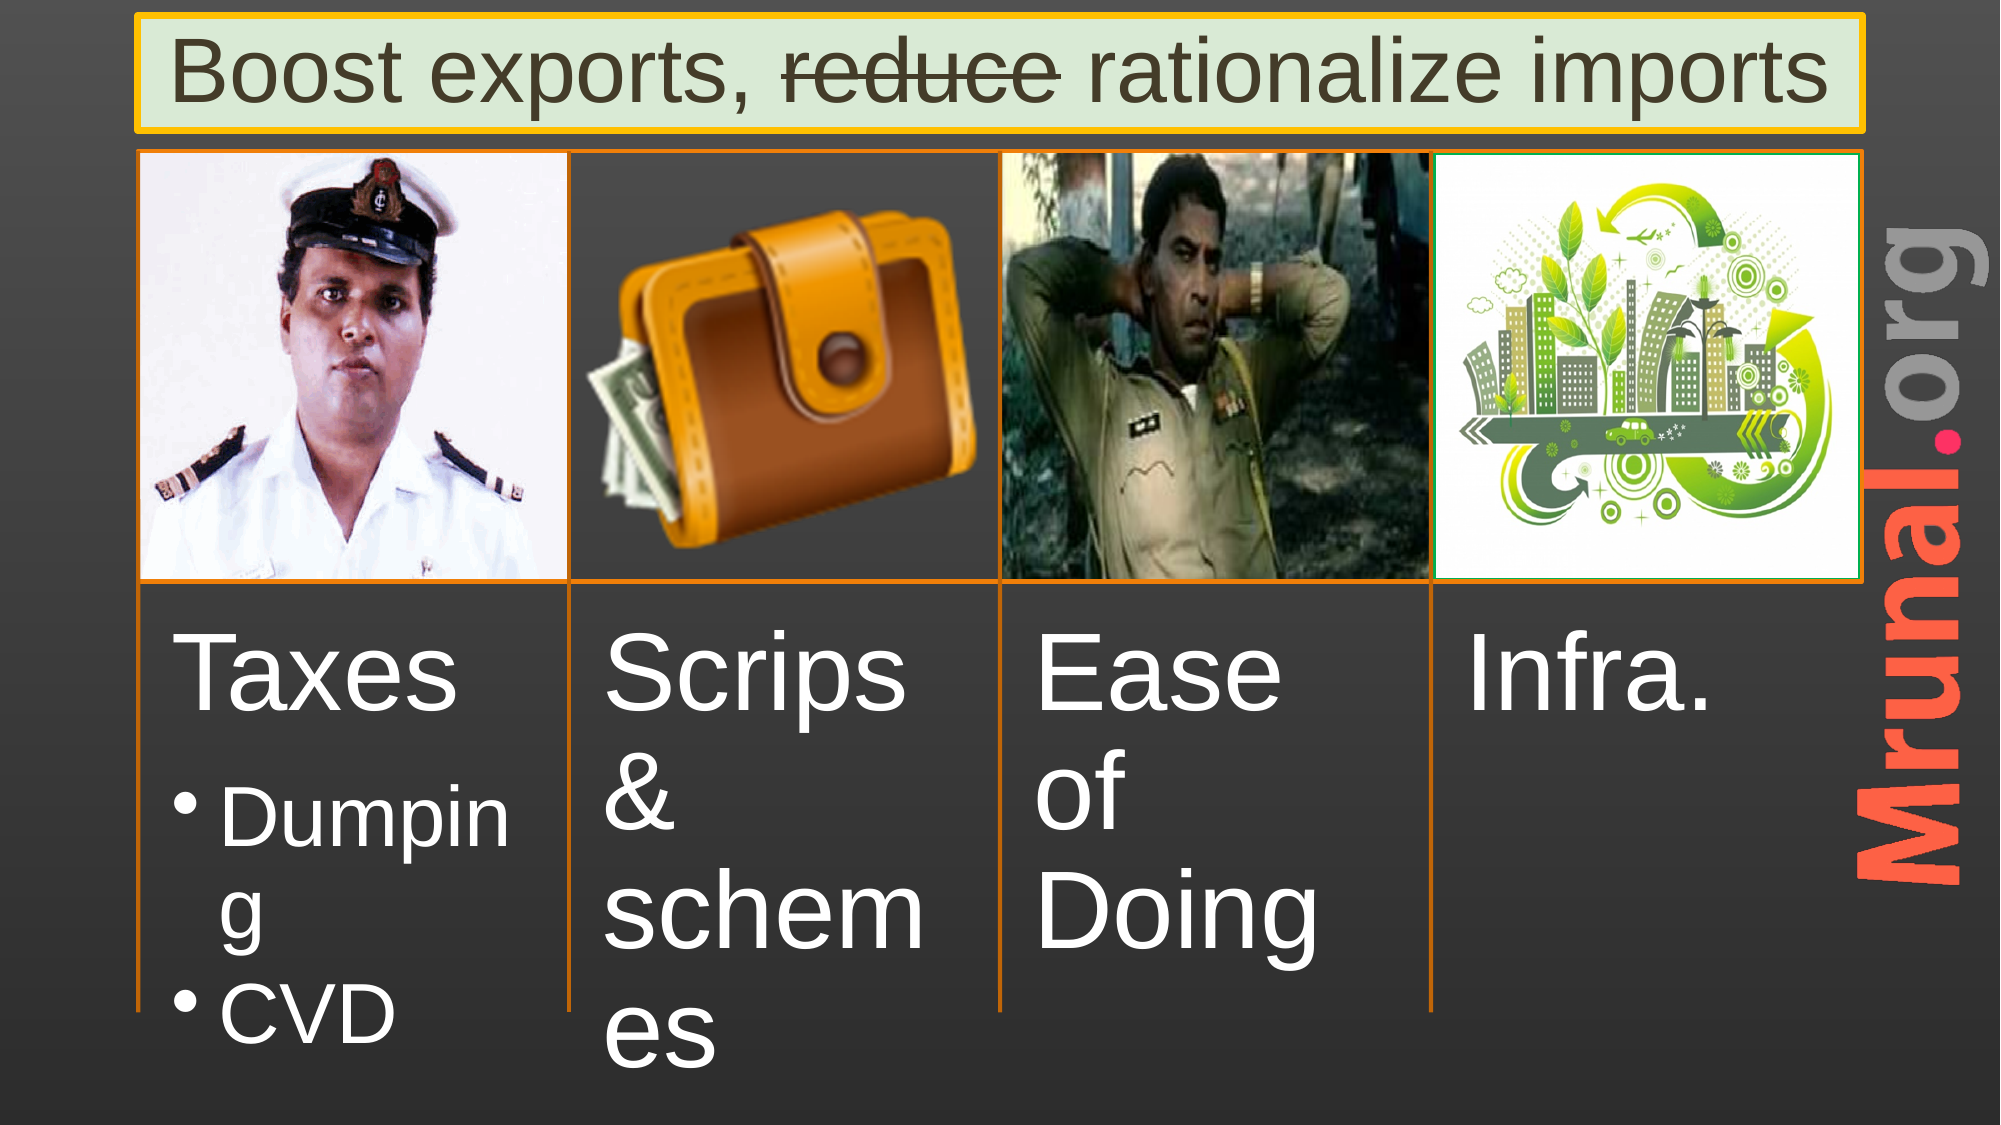

# Boost exports, reduce rationalize imports
Taxes
Dumping
CVD
Scrips & schemes
Ease of Doing
Infra.